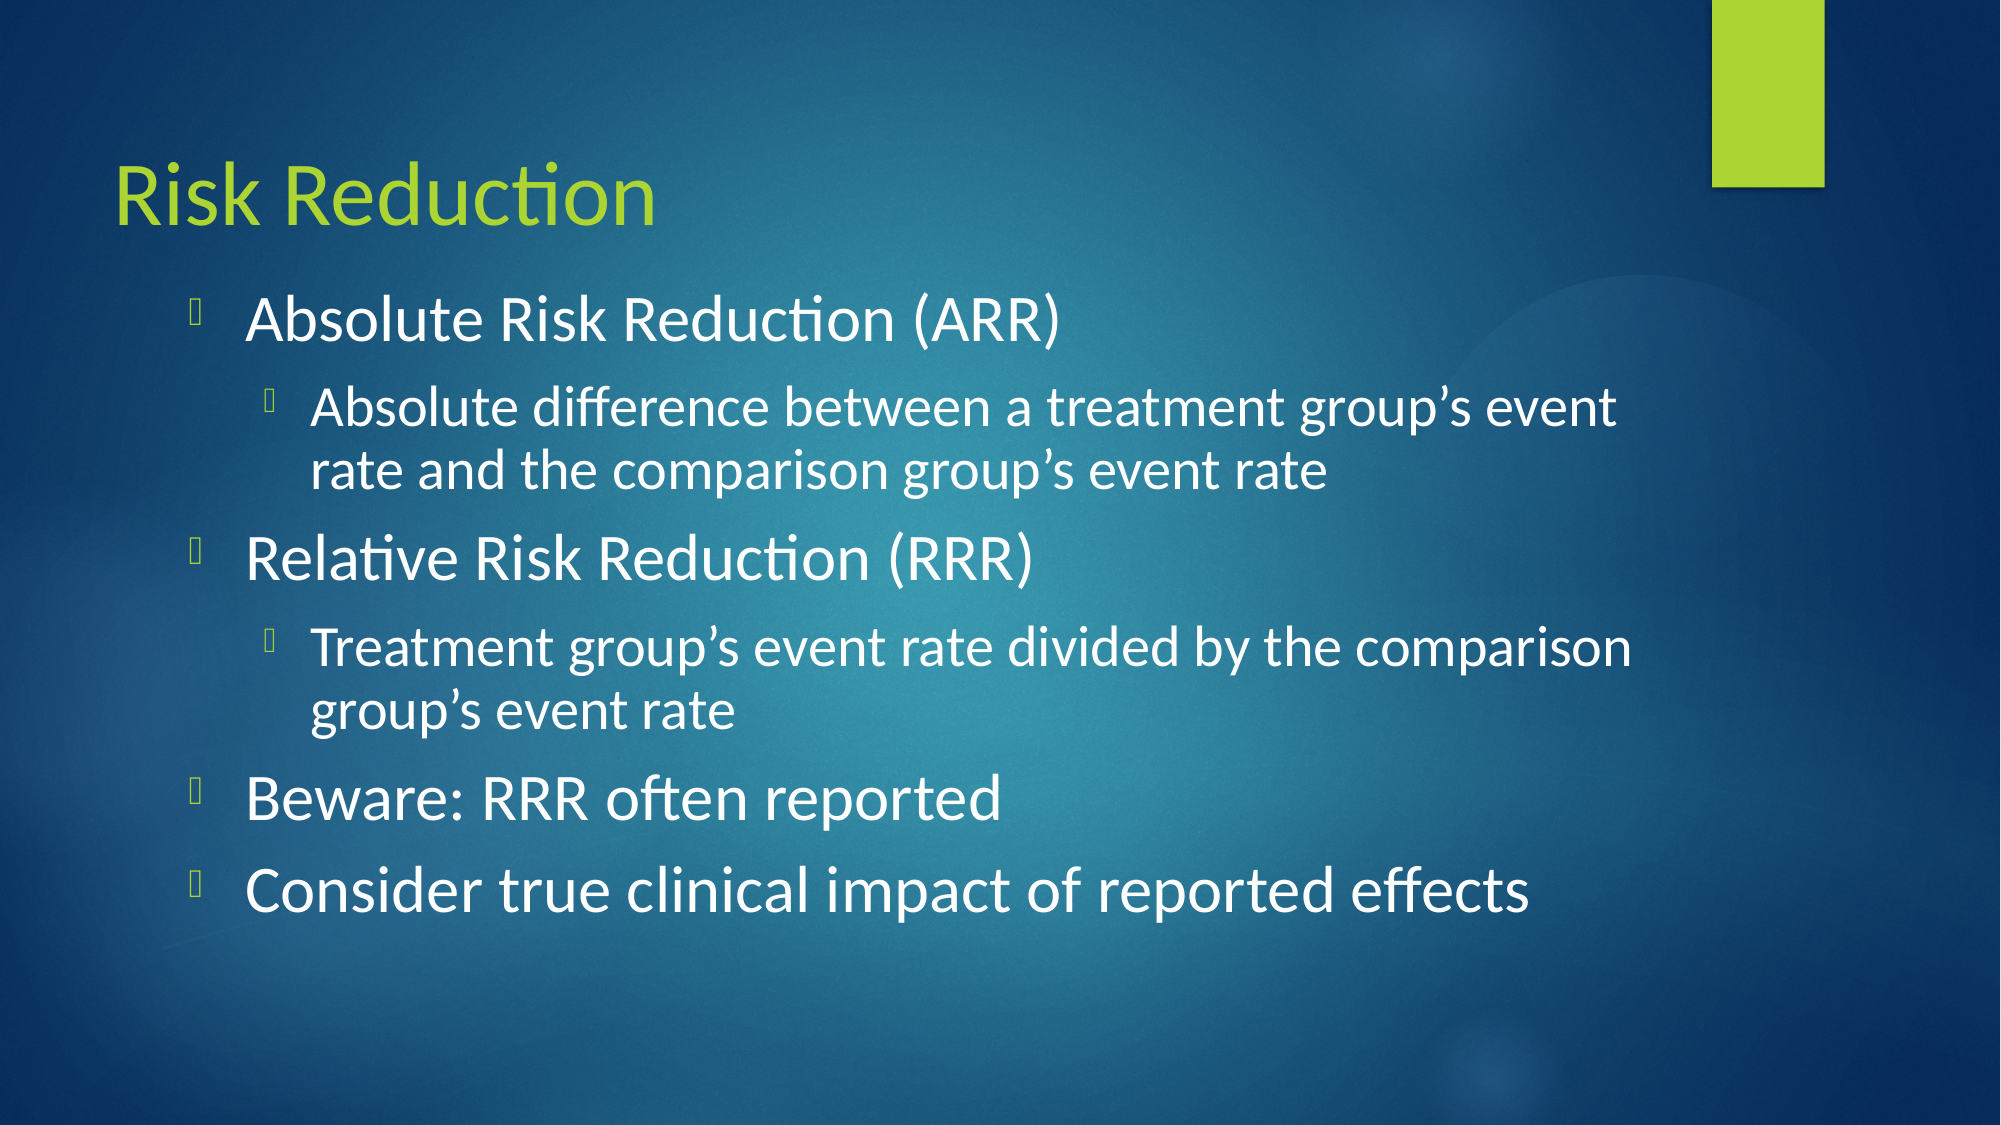

# Risk Reduction
Absolute Risk Reduction (ARR)
Absolute difference between a treatment group’s event rate and the comparison group’s event rate
Relative Risk Reduction (RRR)
Treatment group’s event rate divided by the comparison group’s event rate
Beware: RRR often reported
Consider true clinical impact of reported effects